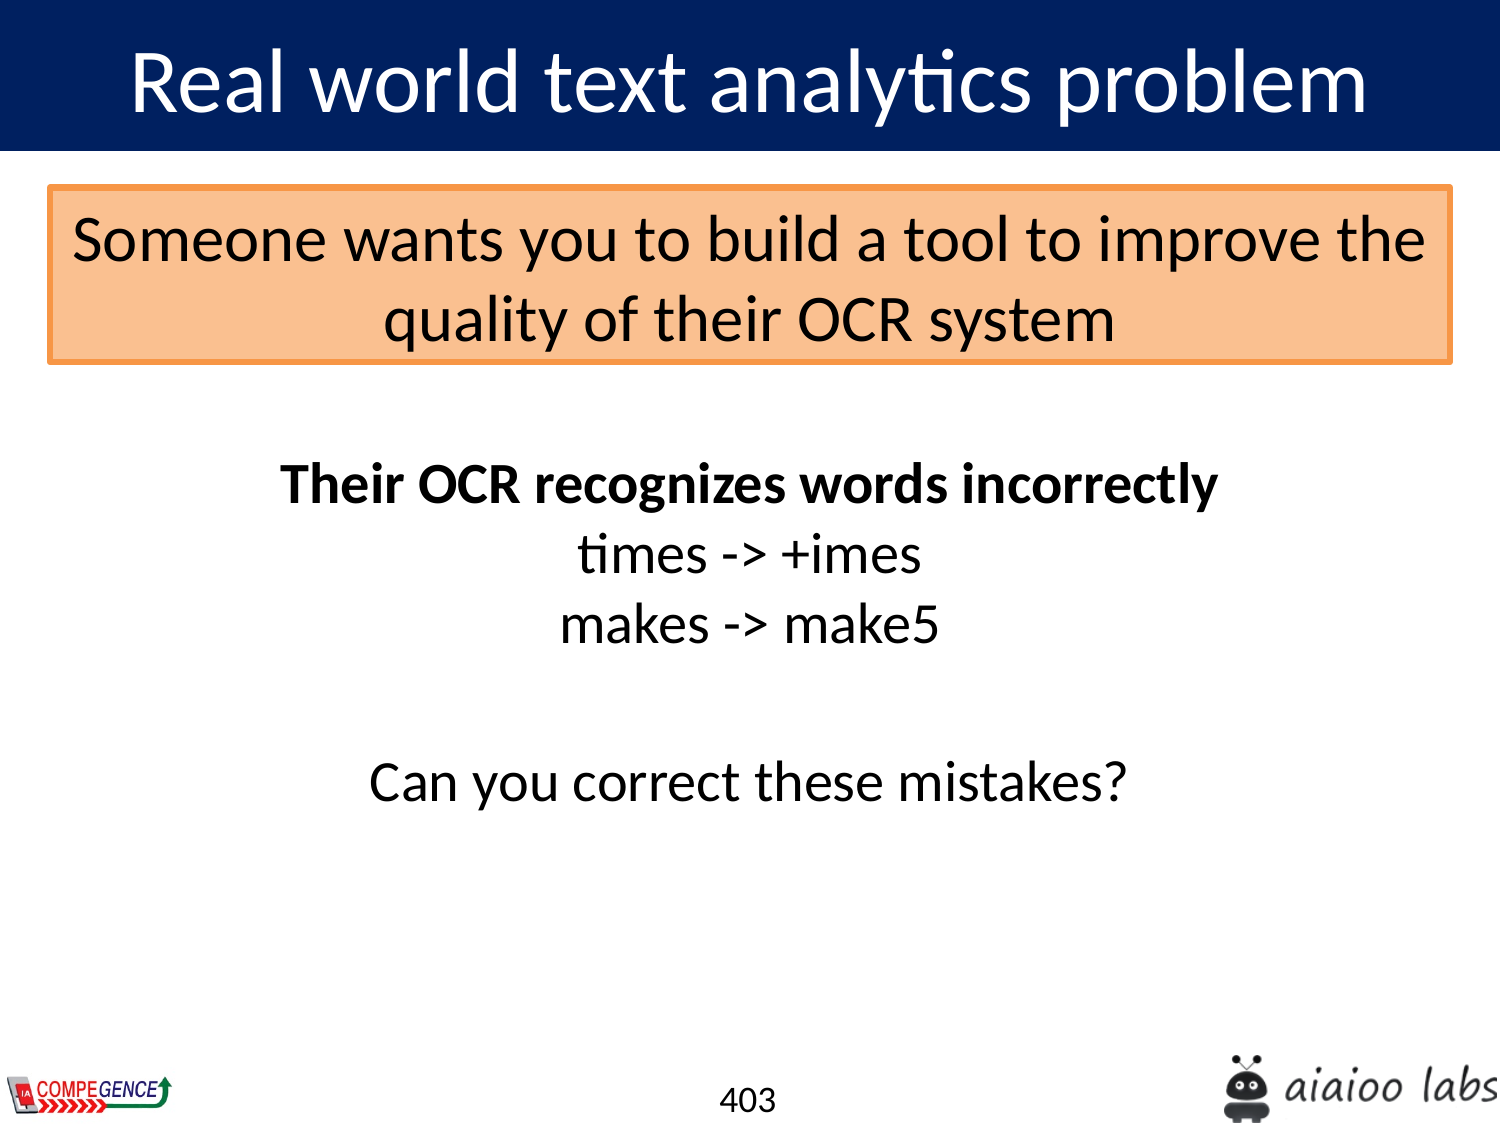

Real world text analytics problem
Someone wants you to build a tool to improve the quality of their OCR system
Their OCR recognizes words incorrectly
times -> +imes
makes -> make5
Can you correct these mistakes?